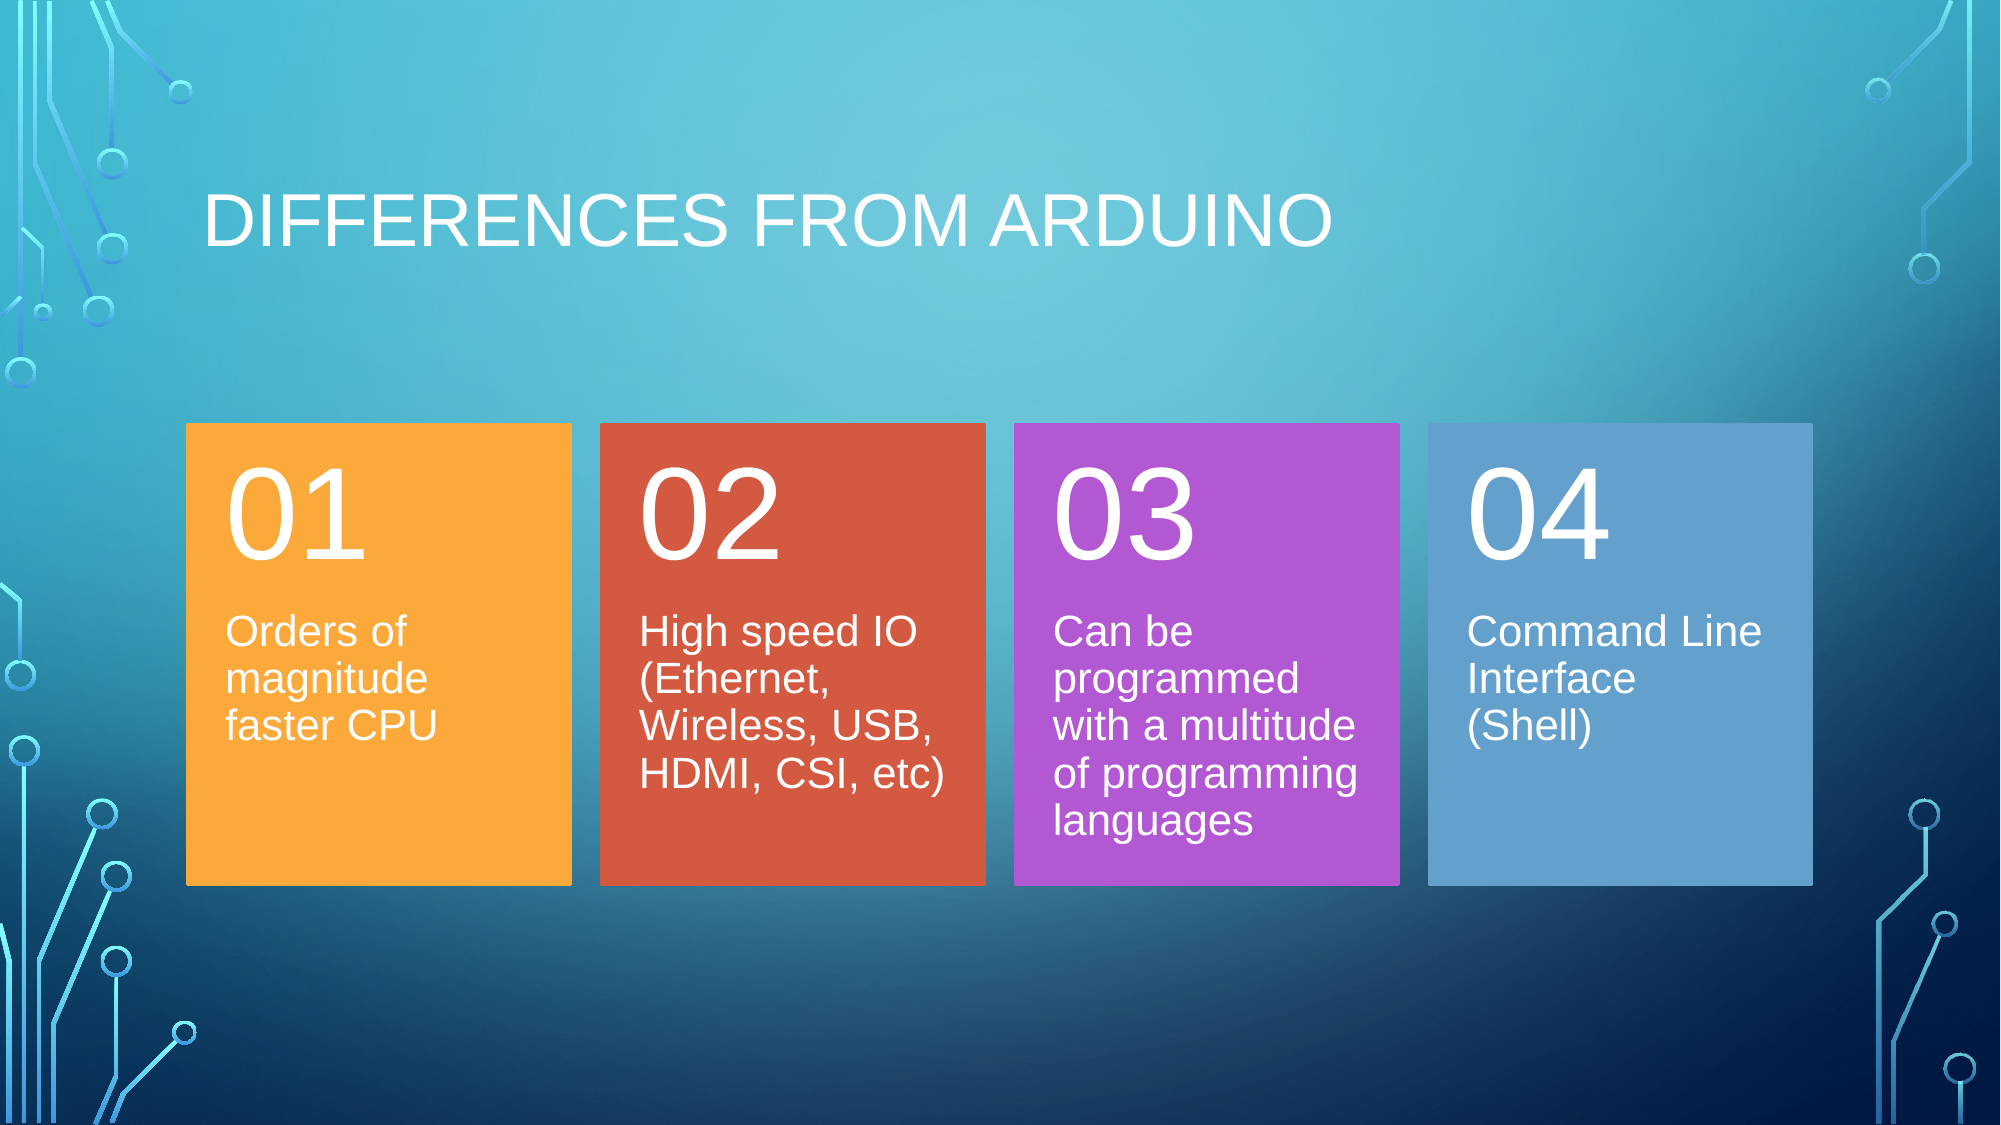

# Differences from Arduino
Orders of magnitude faster CPU
01
High speed IO (Ethernet, Wireless, USB, HDMI, CSI, etc)
02
Can be programmed with a multitude of programming languages
03
Command Line Interface (Shell)
04